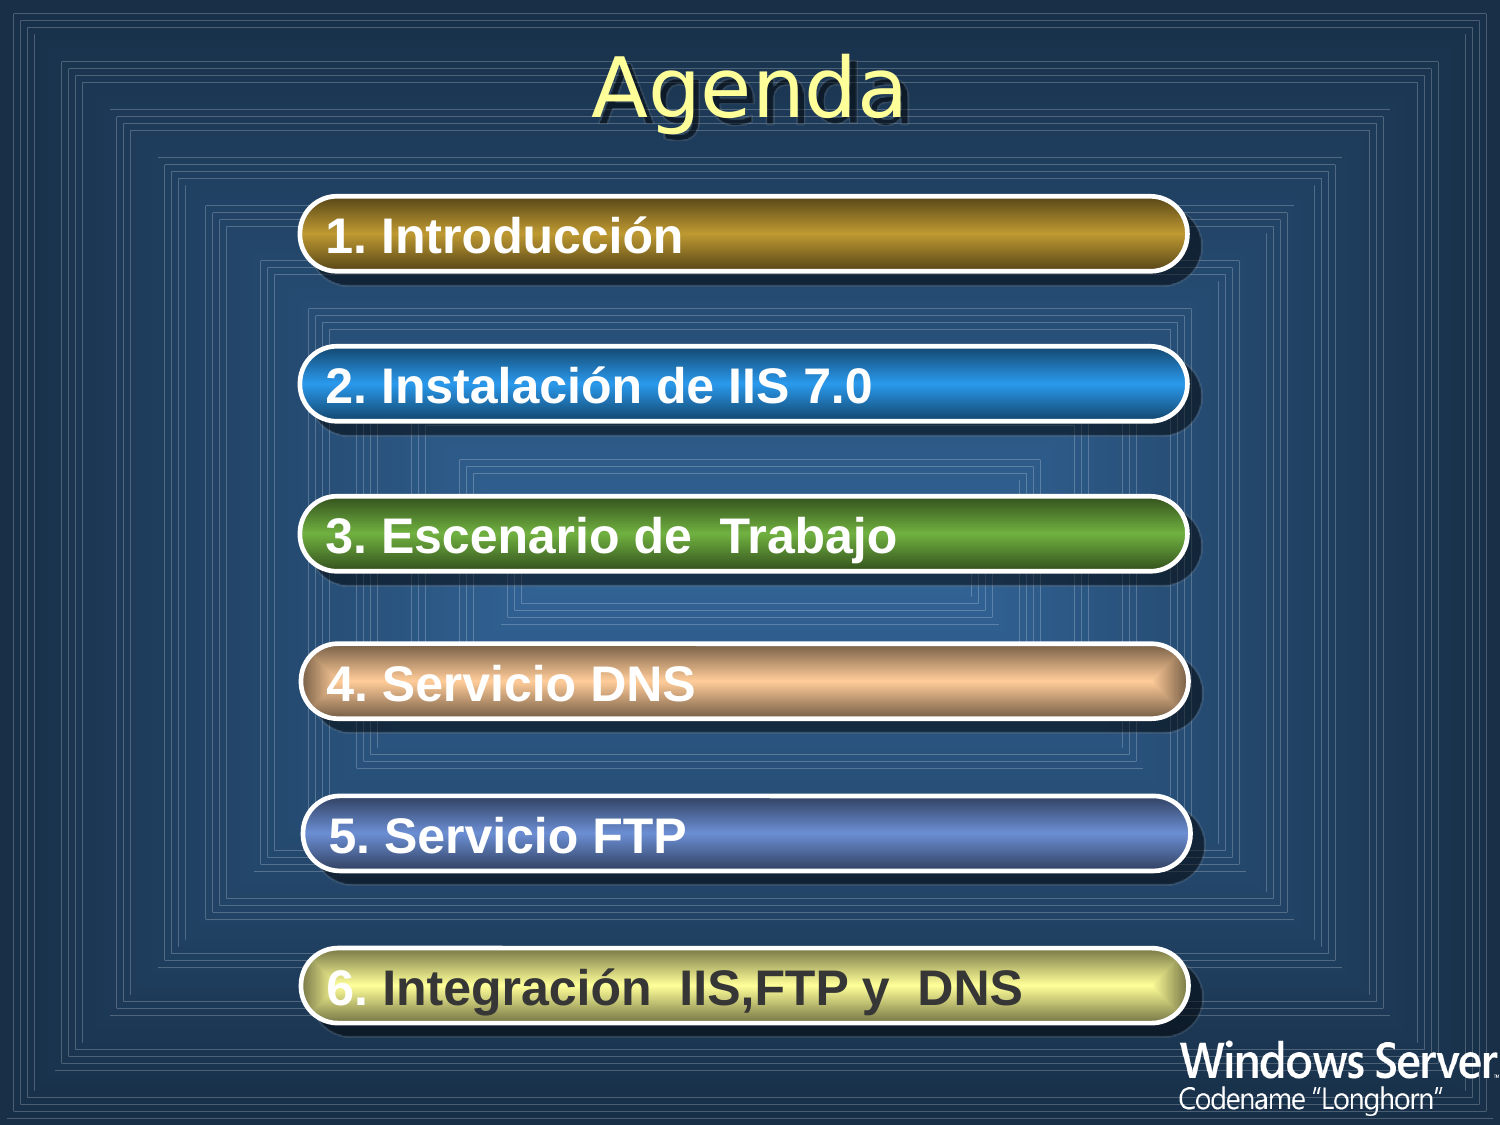

Agenda
1. Introducción
2. Instalación de IIS 7.0
3. Escenario de  Trabajo
4. Servicio DNS
5. Servicio FTP
6. Integración  IIS,FTP y  DNS